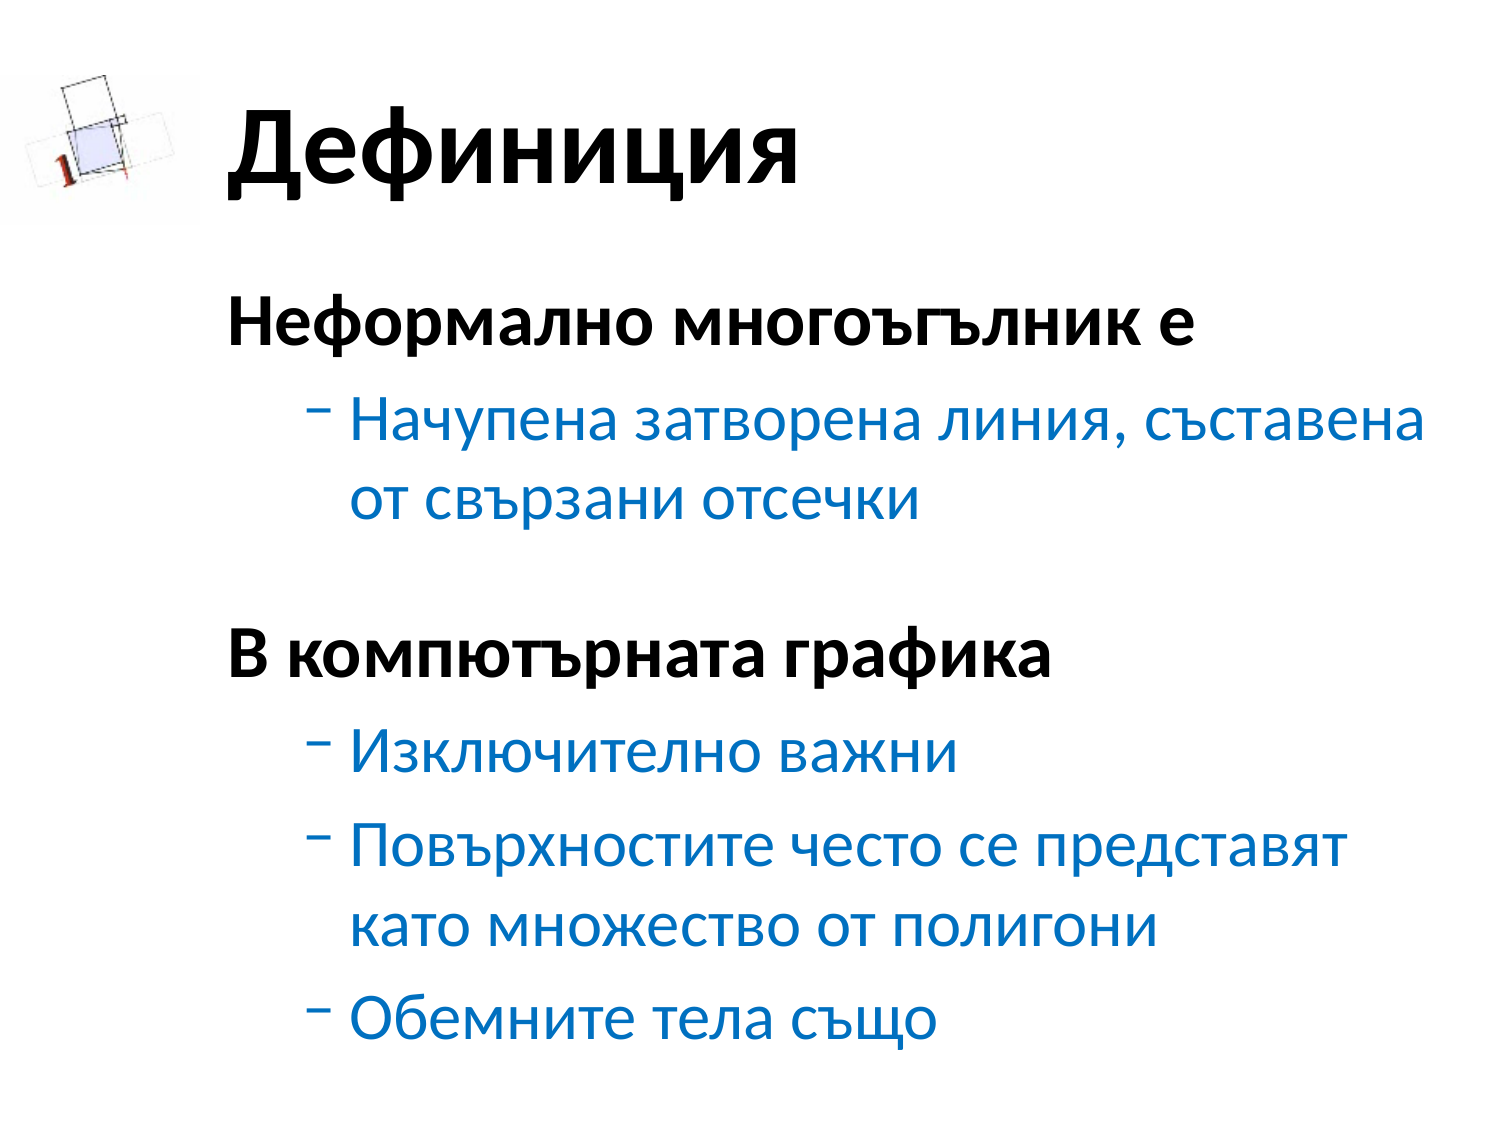

# Дефиниция
Неформално многоъгълник е
Начупена затворена линия, съставена от свързани отсечки

В компютърната графика
Изключително важни
Повърхностите често се представят като множество от полигони
Обемните тела също